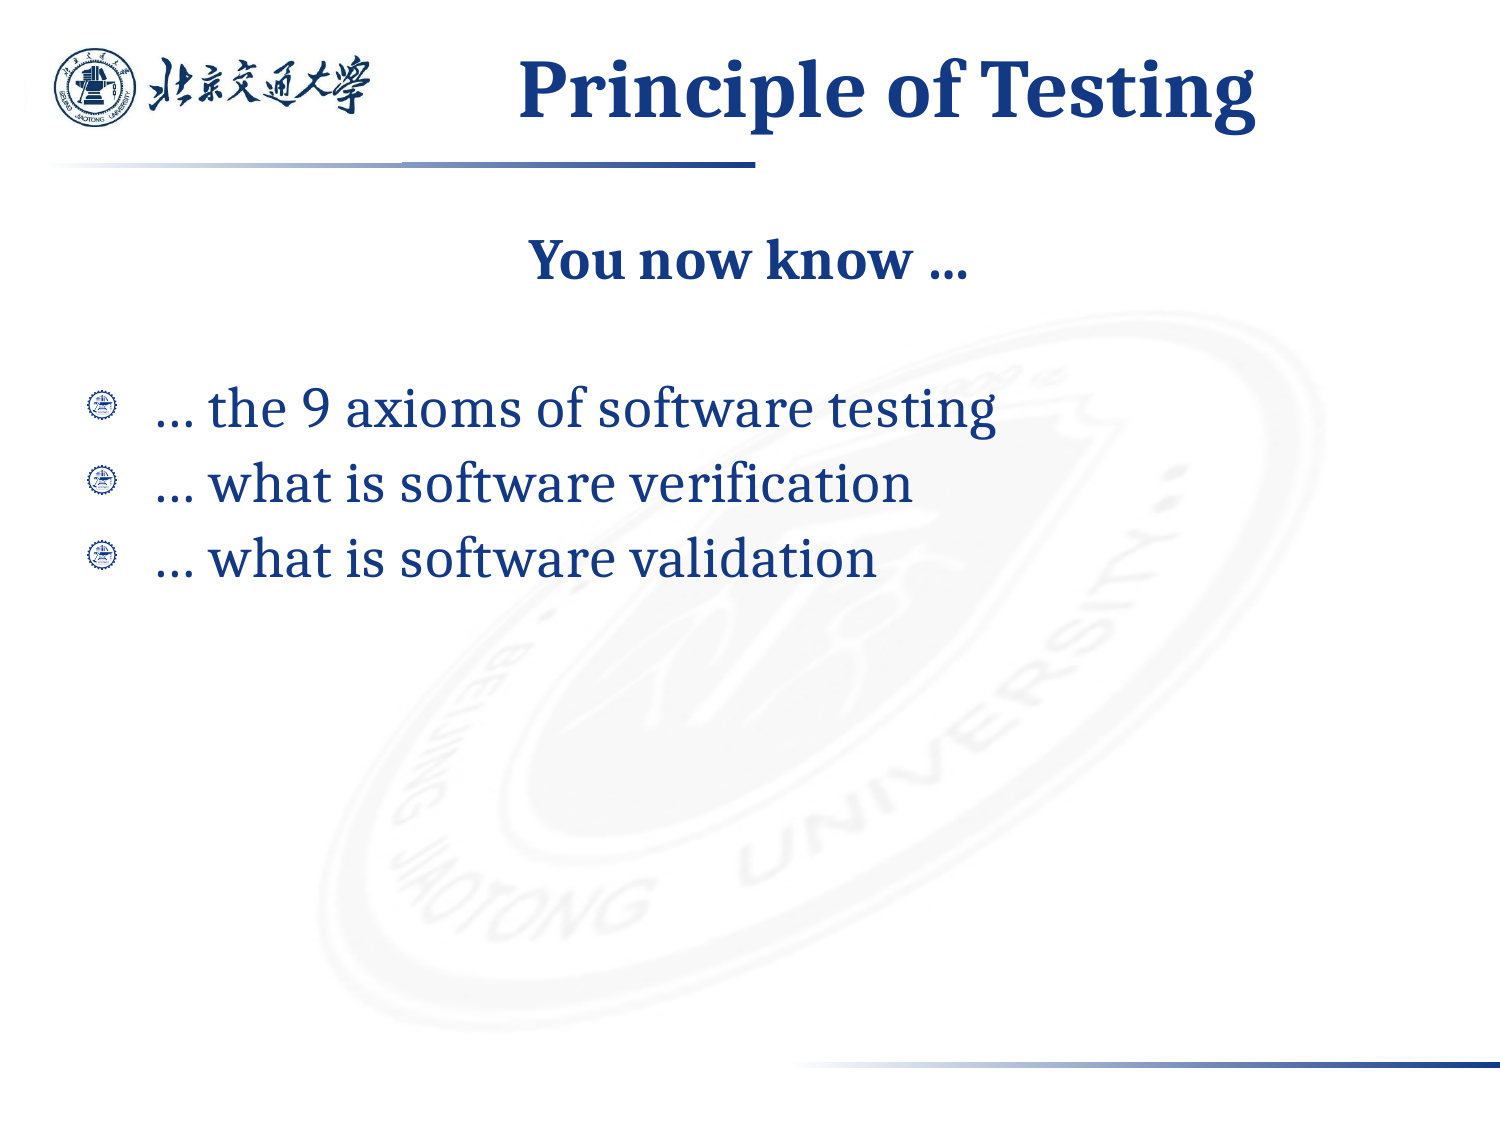

# Principle of Testing
You now know …
… the 9 axioms of software testing
… what is software verification
… what is software validation